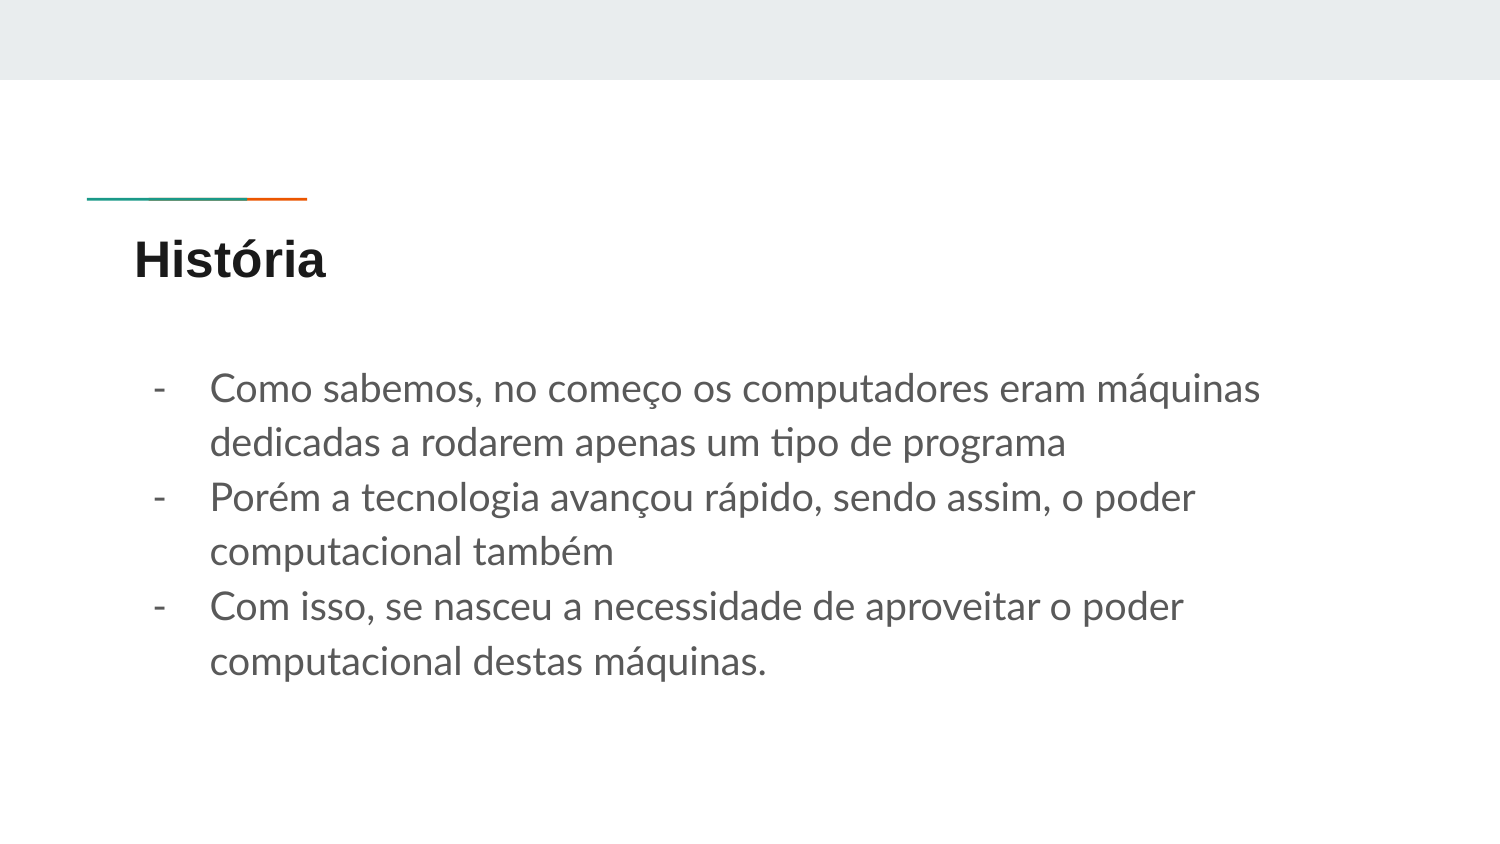

# História
Como sabemos, no começo os computadores eram máquinas dedicadas a rodarem apenas um tipo de programa
Porém a tecnologia avançou rápido, sendo assim, o poder computacional também
Com isso, se nasceu a necessidade de aproveitar o poder computacional destas máquinas.